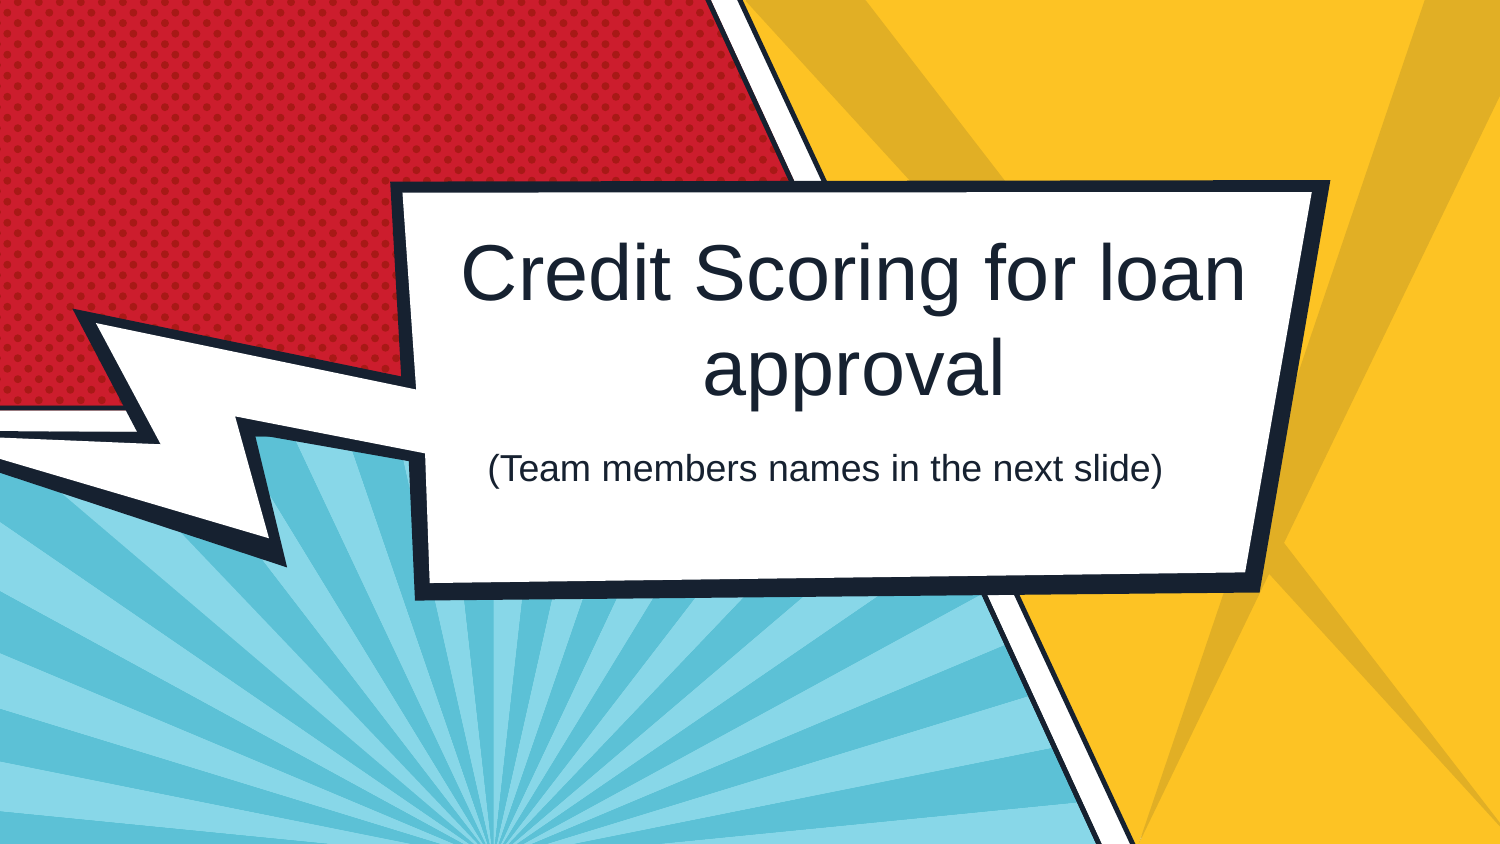

# Credit Scoring for loan approval
(Team members names in the next slide)